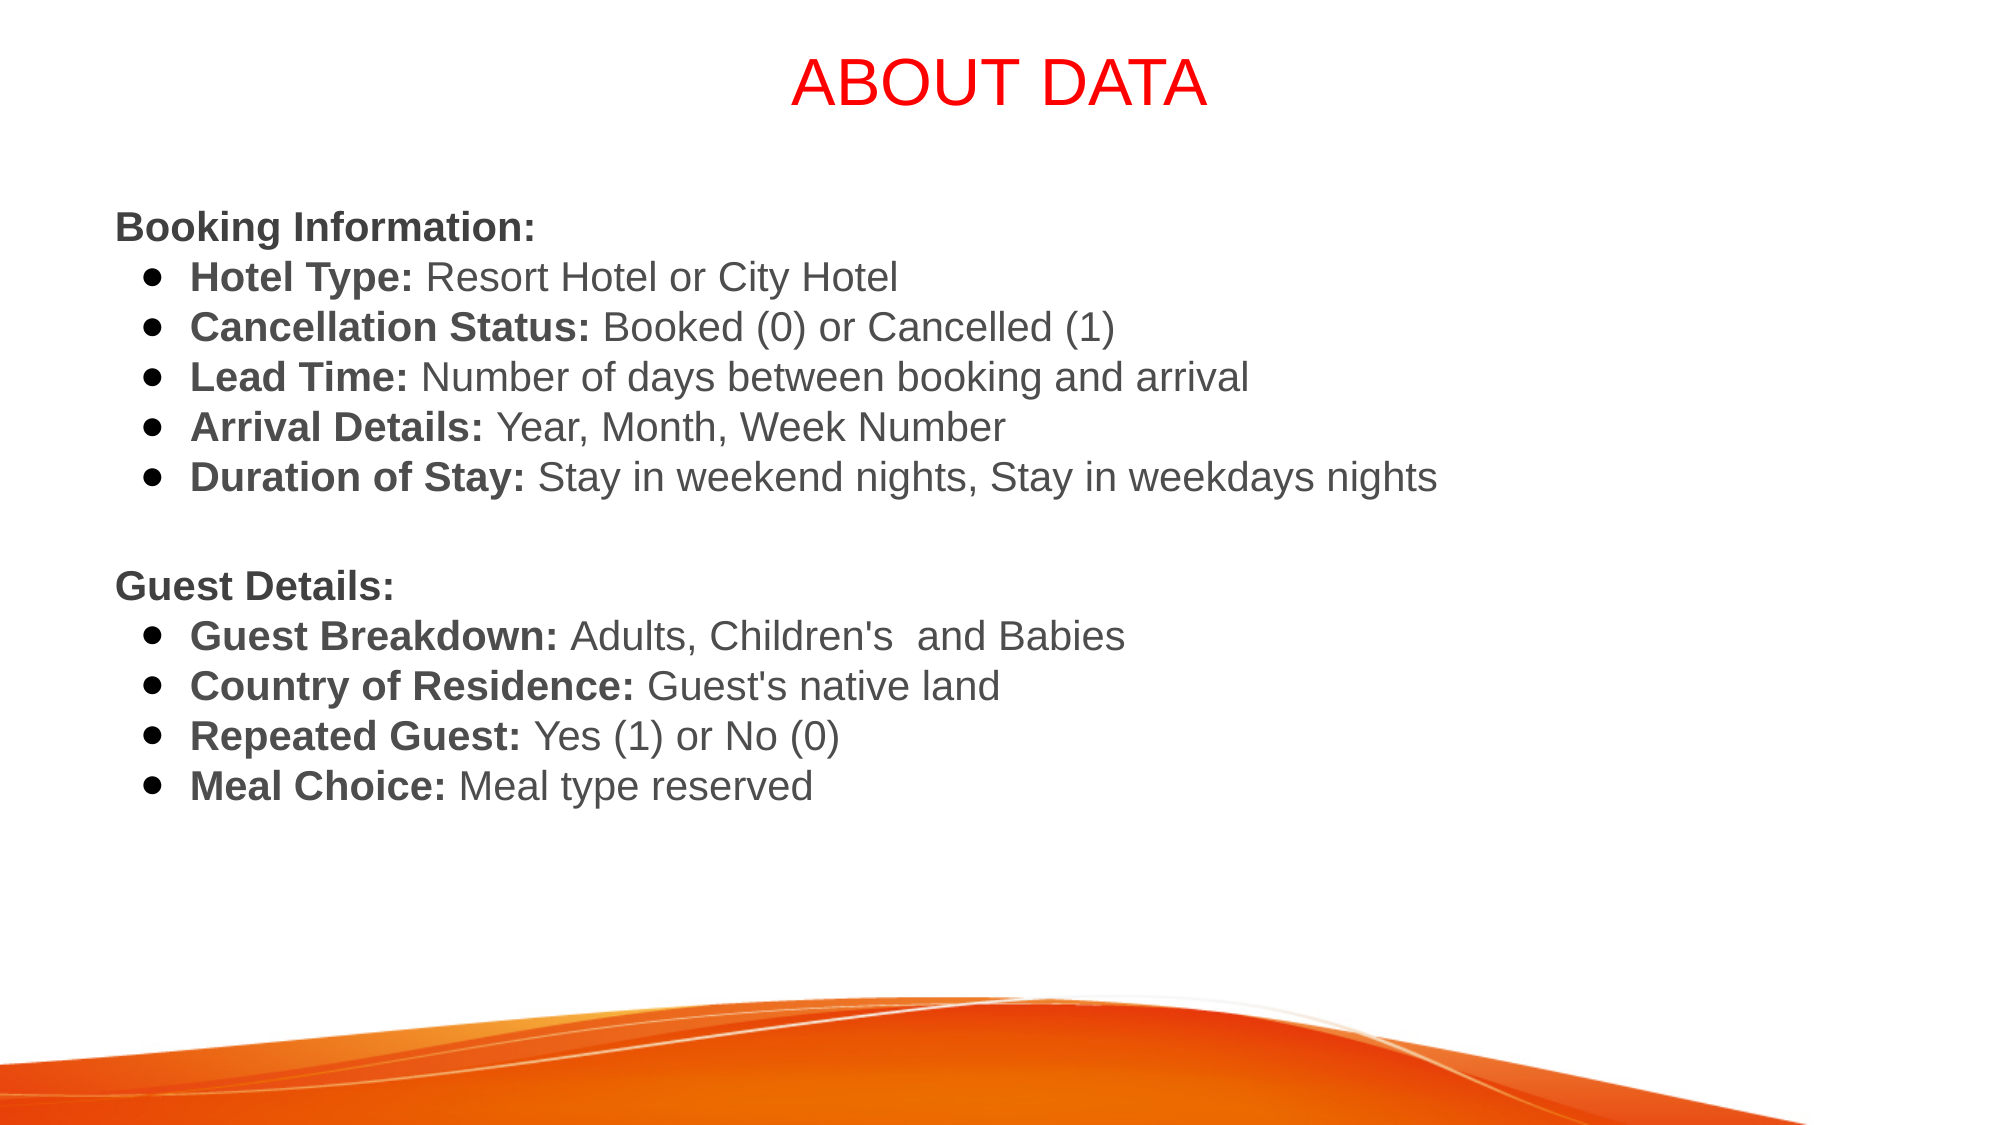

# ABOUT DATA
Booking Information:
Hotel Type: Resort Hotel or City Hotel
Cancellation Status: Booked (0) or Cancelled (1)
Lead Time: Number of days between booking and arrival
Arrival Details: Year, Month, Week Number
Duration of Stay: Stay in weekend nights, Stay in weekdays nights

Guest Details:
Guest Breakdown: Adults, Children's  and Babies
Country of Residence: Guest's native land
Repeated Guest: Yes (1) or No (0)
Meal Choice: Meal type reserved